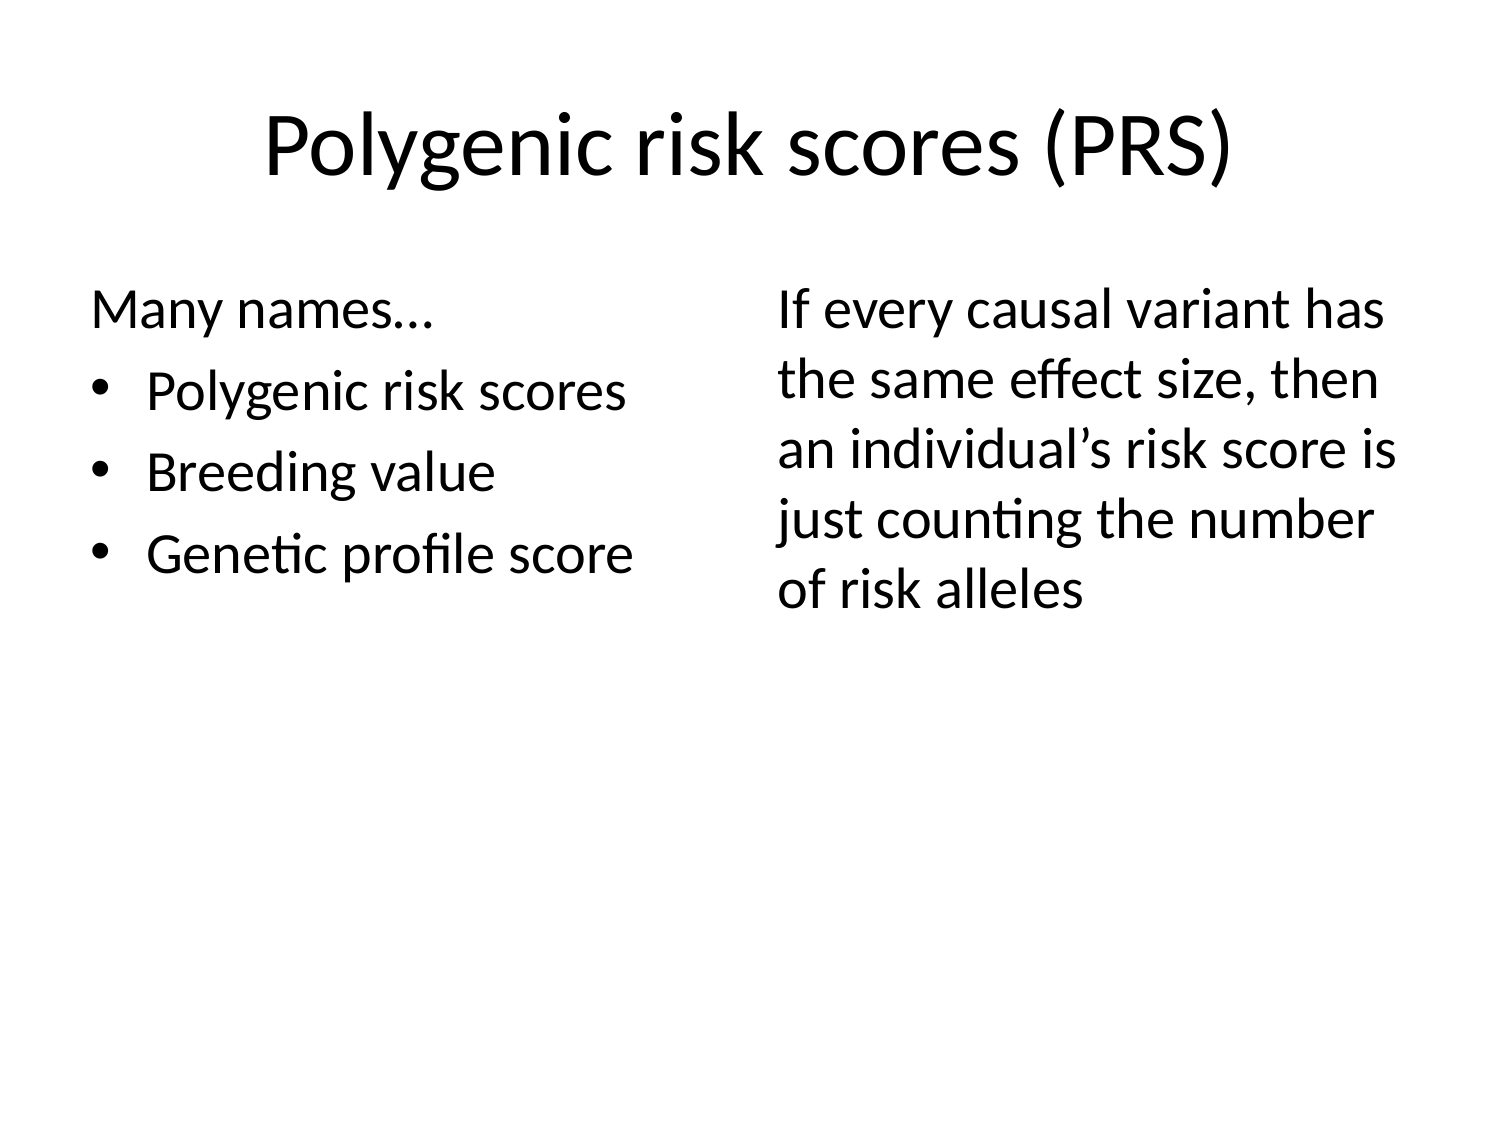

# Polygenic risk scores (PRS)
Many names…
Polygenic risk scores
Breeding value
Genetic profile score
If every causal variant has the same effect size, then an individual’s risk score is just counting the number of risk alleles